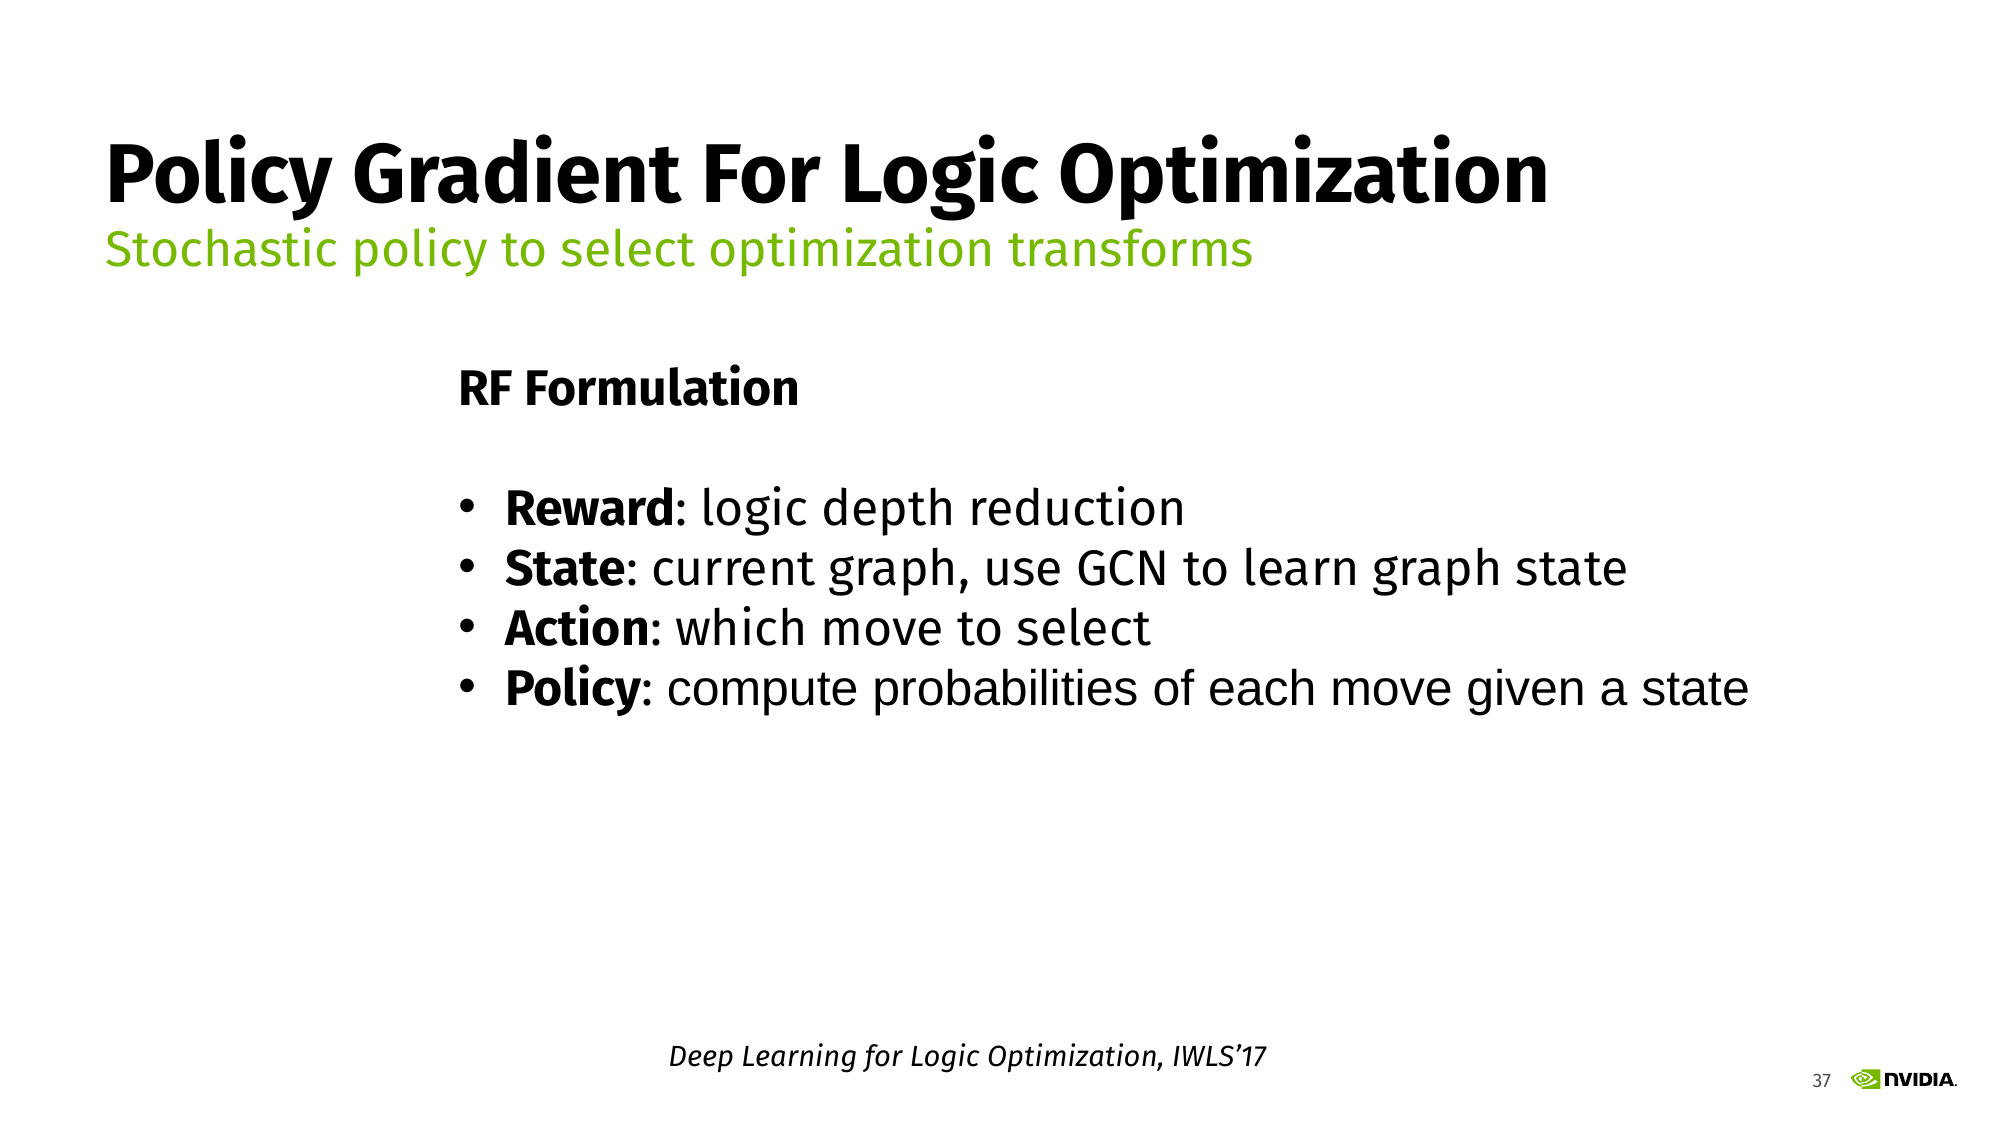

# Policy Gradient For Logic Optimization
Stochastic policy to select optimization transforms

RF Formulation

Reward: logic depth reduction
State: current graph, use GCN to learn graph state
Action: which move to select
Policy: compute probabilities of each move given a state

Deep Learning for Logic Optimization, IWLS’17